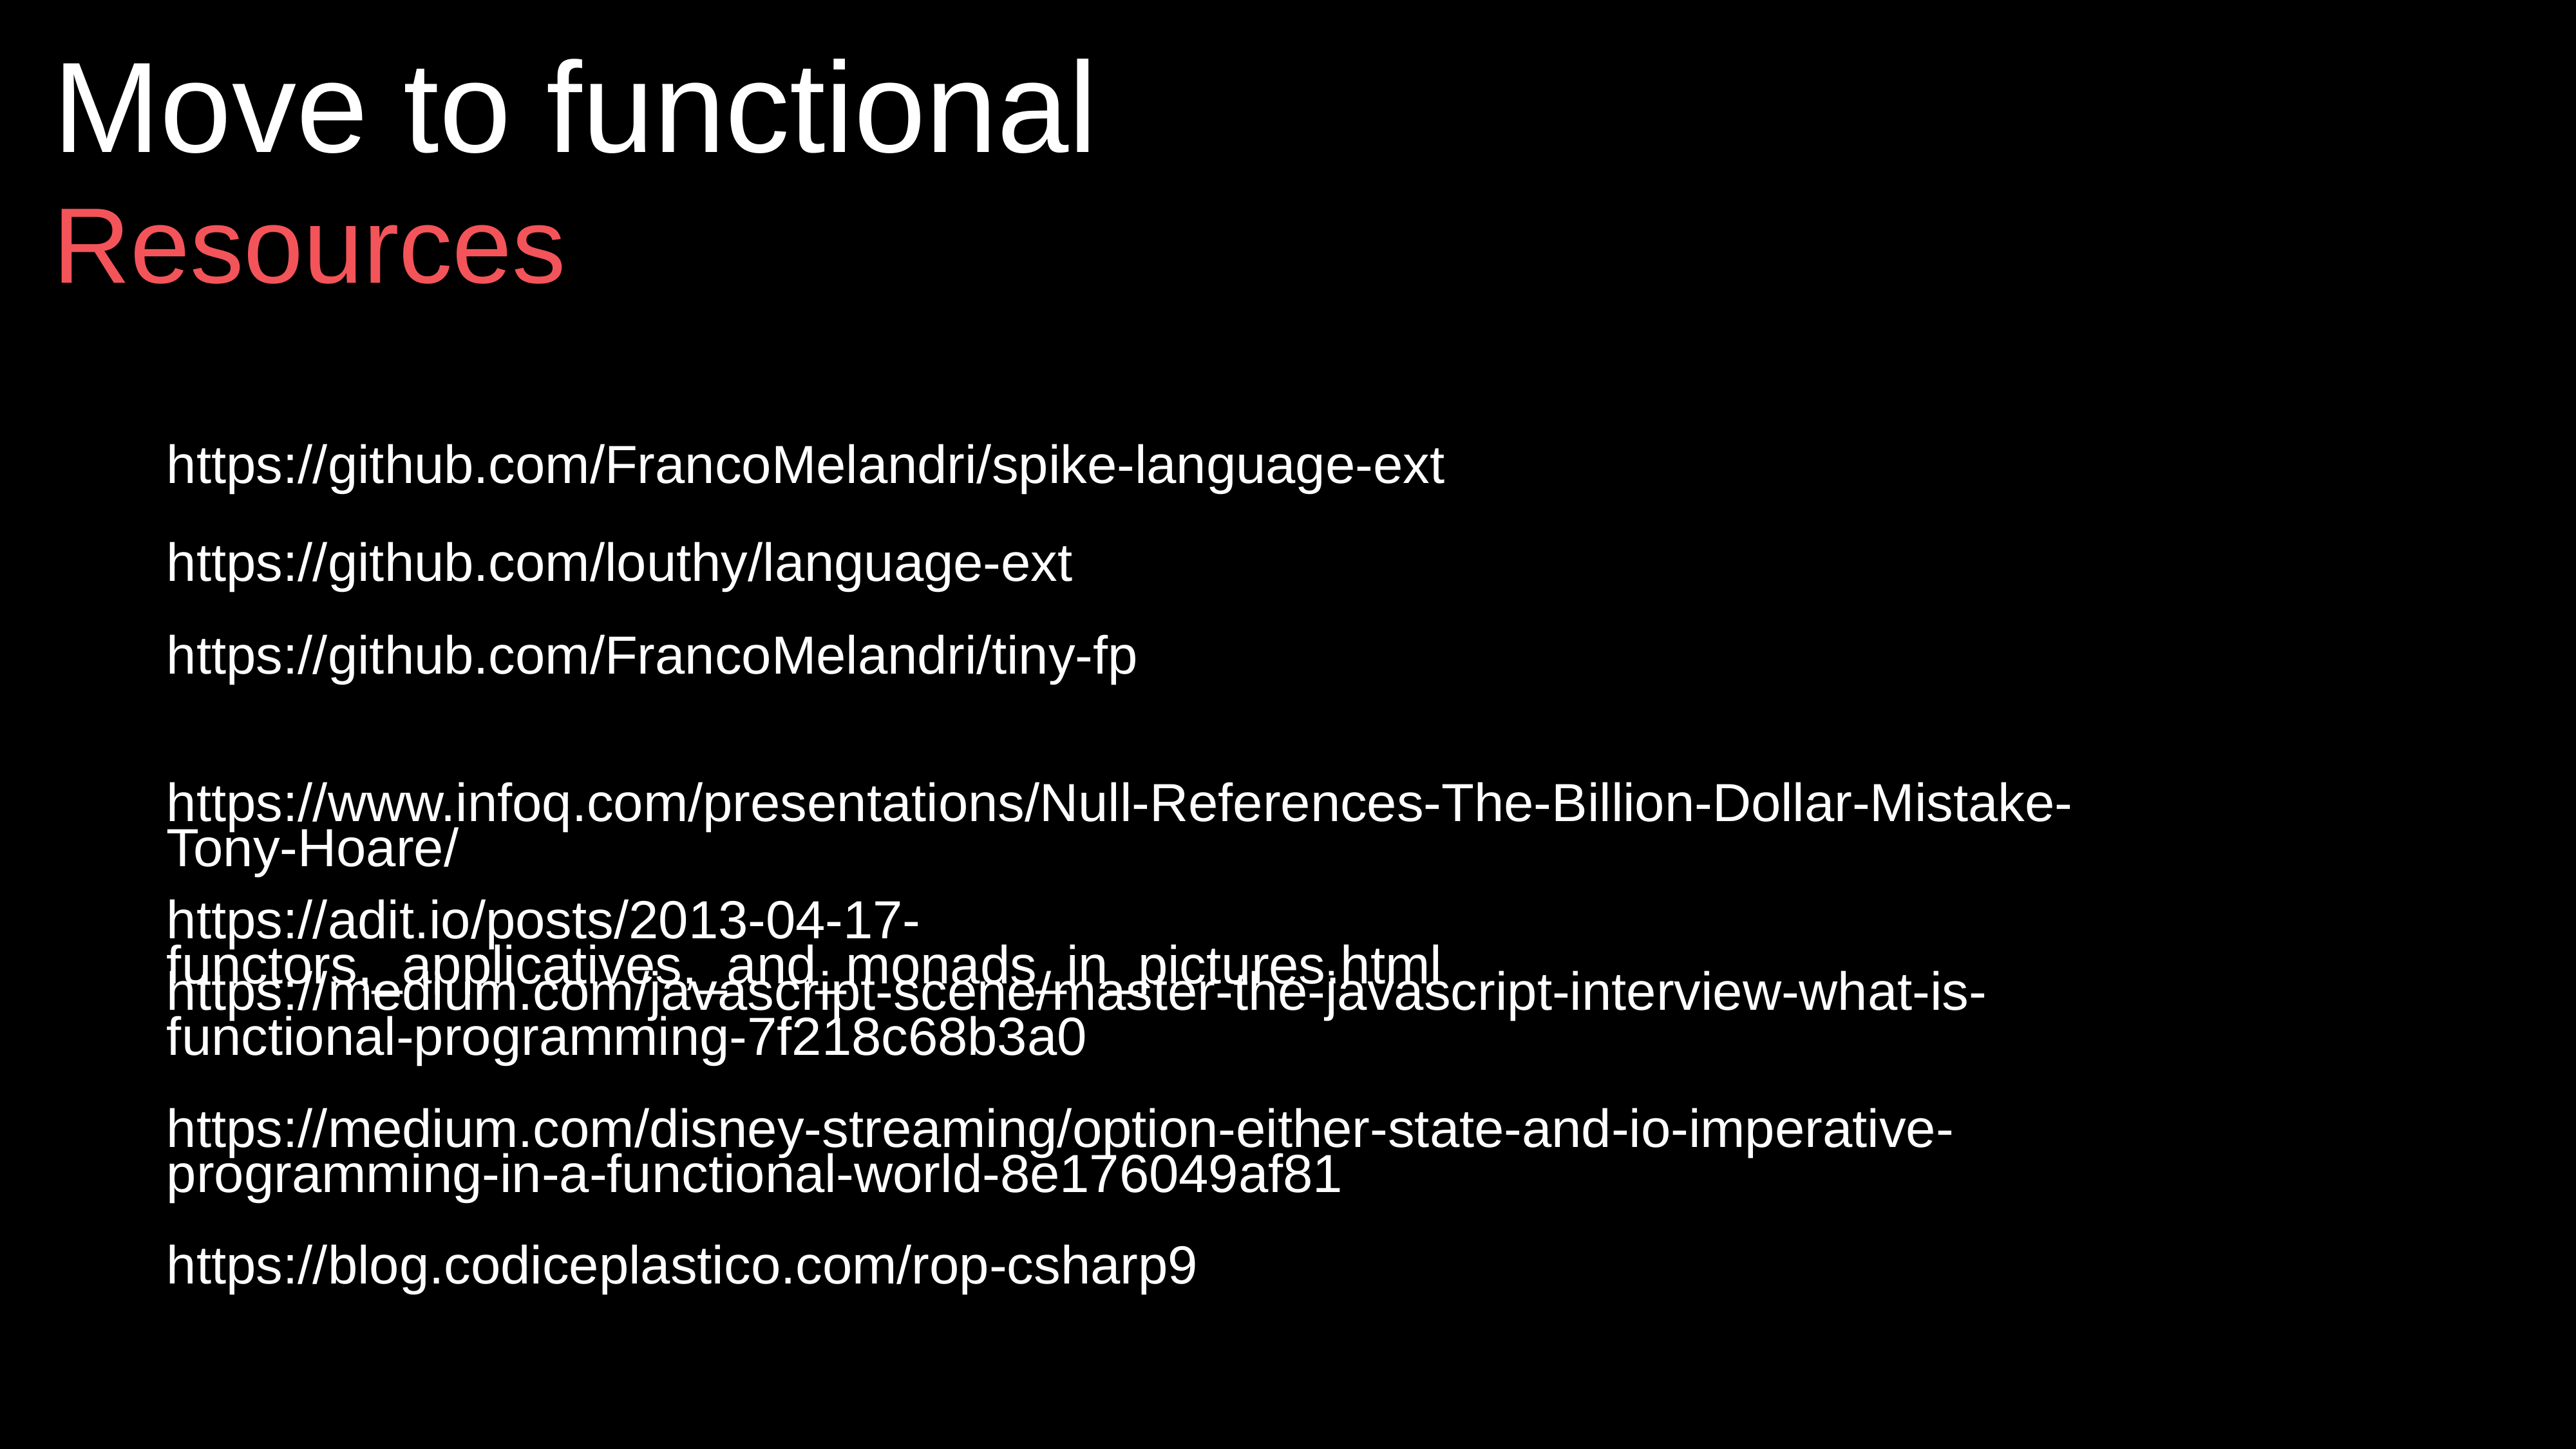

Move to functional
Resources
https://github.com/FrancoMelandri/spike-language-ext
https://github.com/louthy/language-ext
https://github.com/FrancoMelandri/tiny-fp
https://www.infoq.com/presentations/Null-References-The-Billion-Dollar-Mistake-Tony-Hoare/
https://adit.io/posts/2013-04-17-functors,_applicatives,_and_monads_in_pictures.html
https://medium.com/javascript-scene/master-the-javascript-interview-what-is-functional-programming-7f218c68b3a0
https://medium.com/disney-streaming/option-either-state-and-io-imperative-programming-in-a-functional-world-8e176049af81
https://blog.codiceplastico.com/rop-csharp9